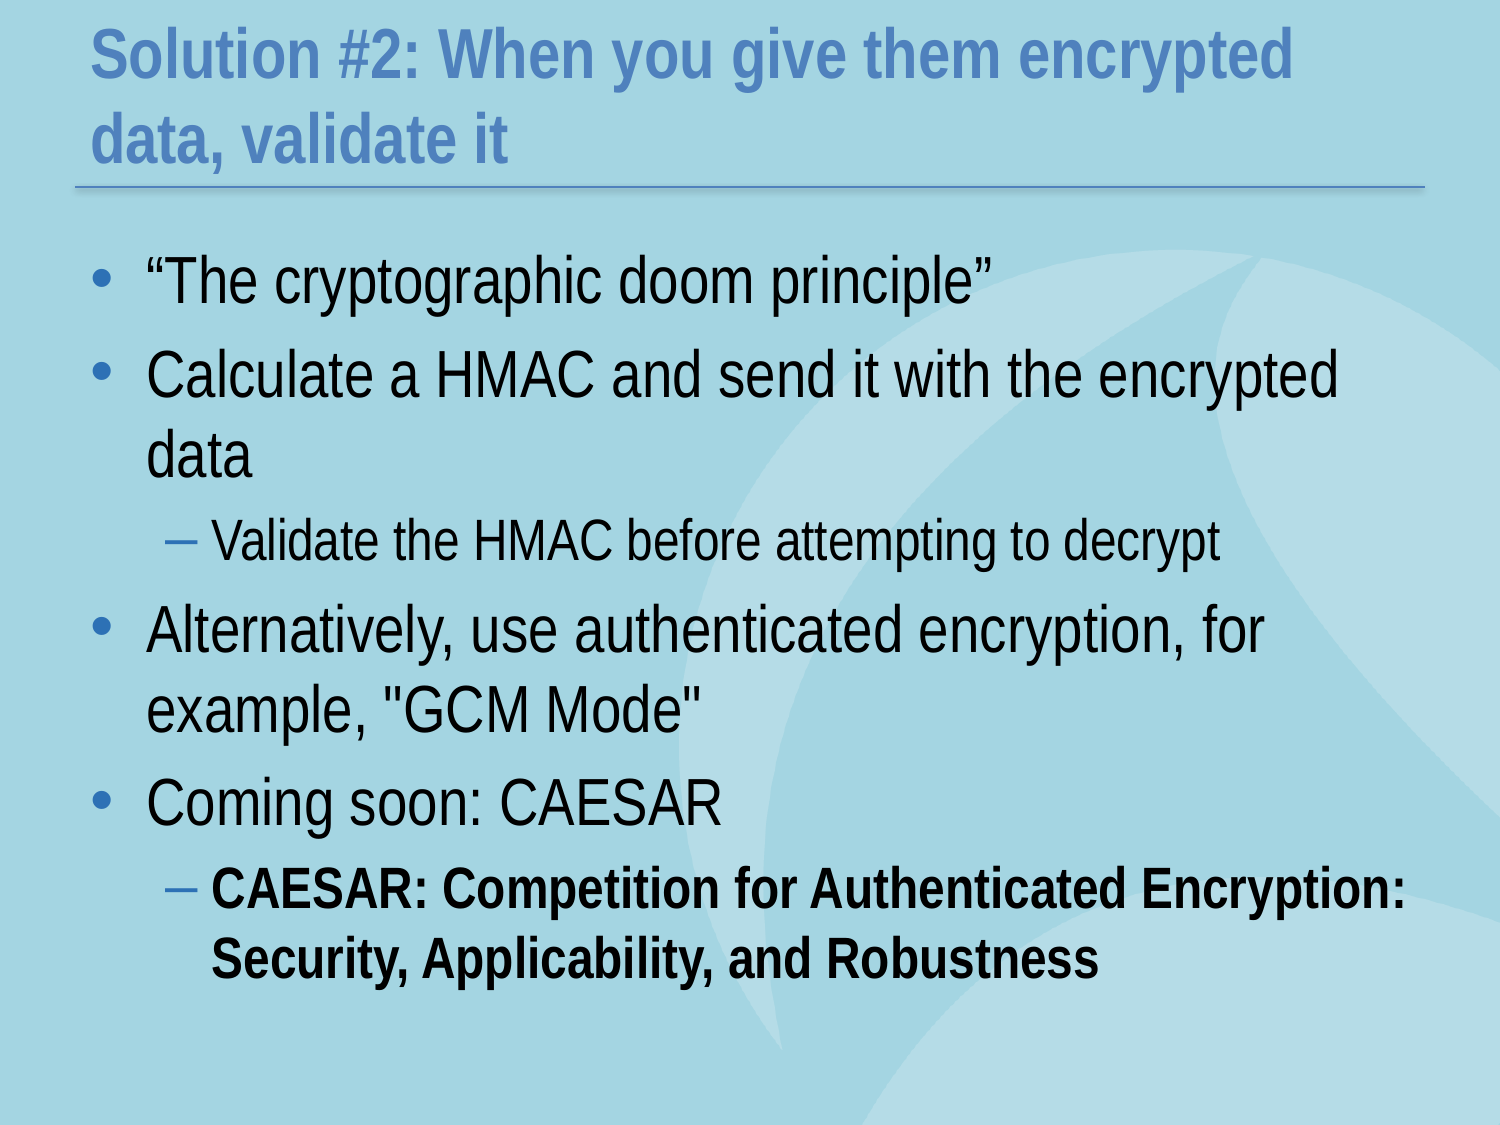

# Solution #2: When you give them encrypted data, validate it
“The cryptographic doom principle”
Calculate a HMAC and send it with the encrypted data
Validate the HMAC before attempting to decrypt
Alternatively, use authenticated encryption, for example, "GCM Mode"
Coming soon: CAESAR
CAESAR: Competition for Authenticated Encryption: Security, Applicability, and Robustness